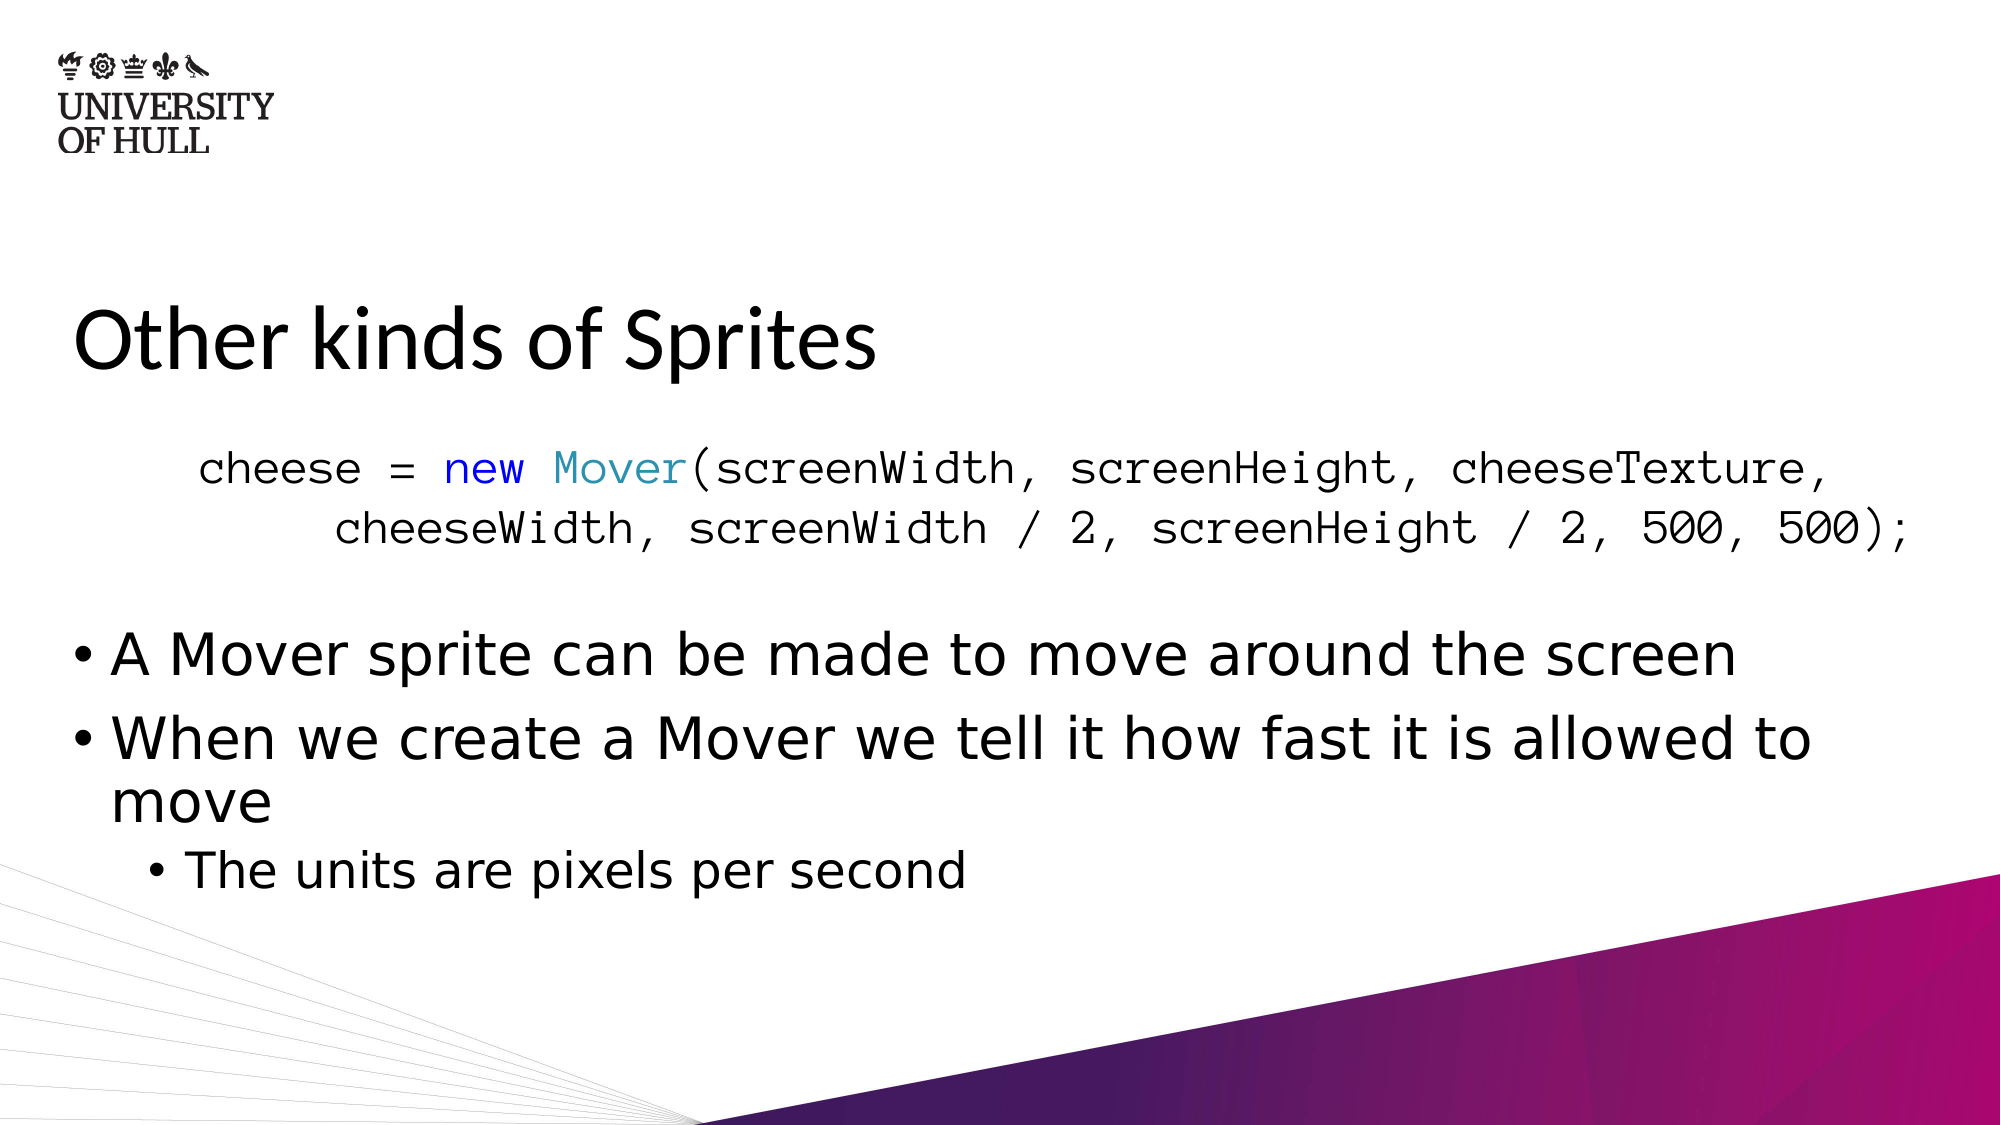

# Other kinds of Sprites
cheese = new Mover(screenWidth, screenHeight, cheeseTexture,
     cheeseWidth, screenWidth / 2, screenHeight / 2, 500, 500);

A Mover sprite can be made to move around the screen
When we create a Mover we tell it how fast it is allowed to move
The units are pixels per second